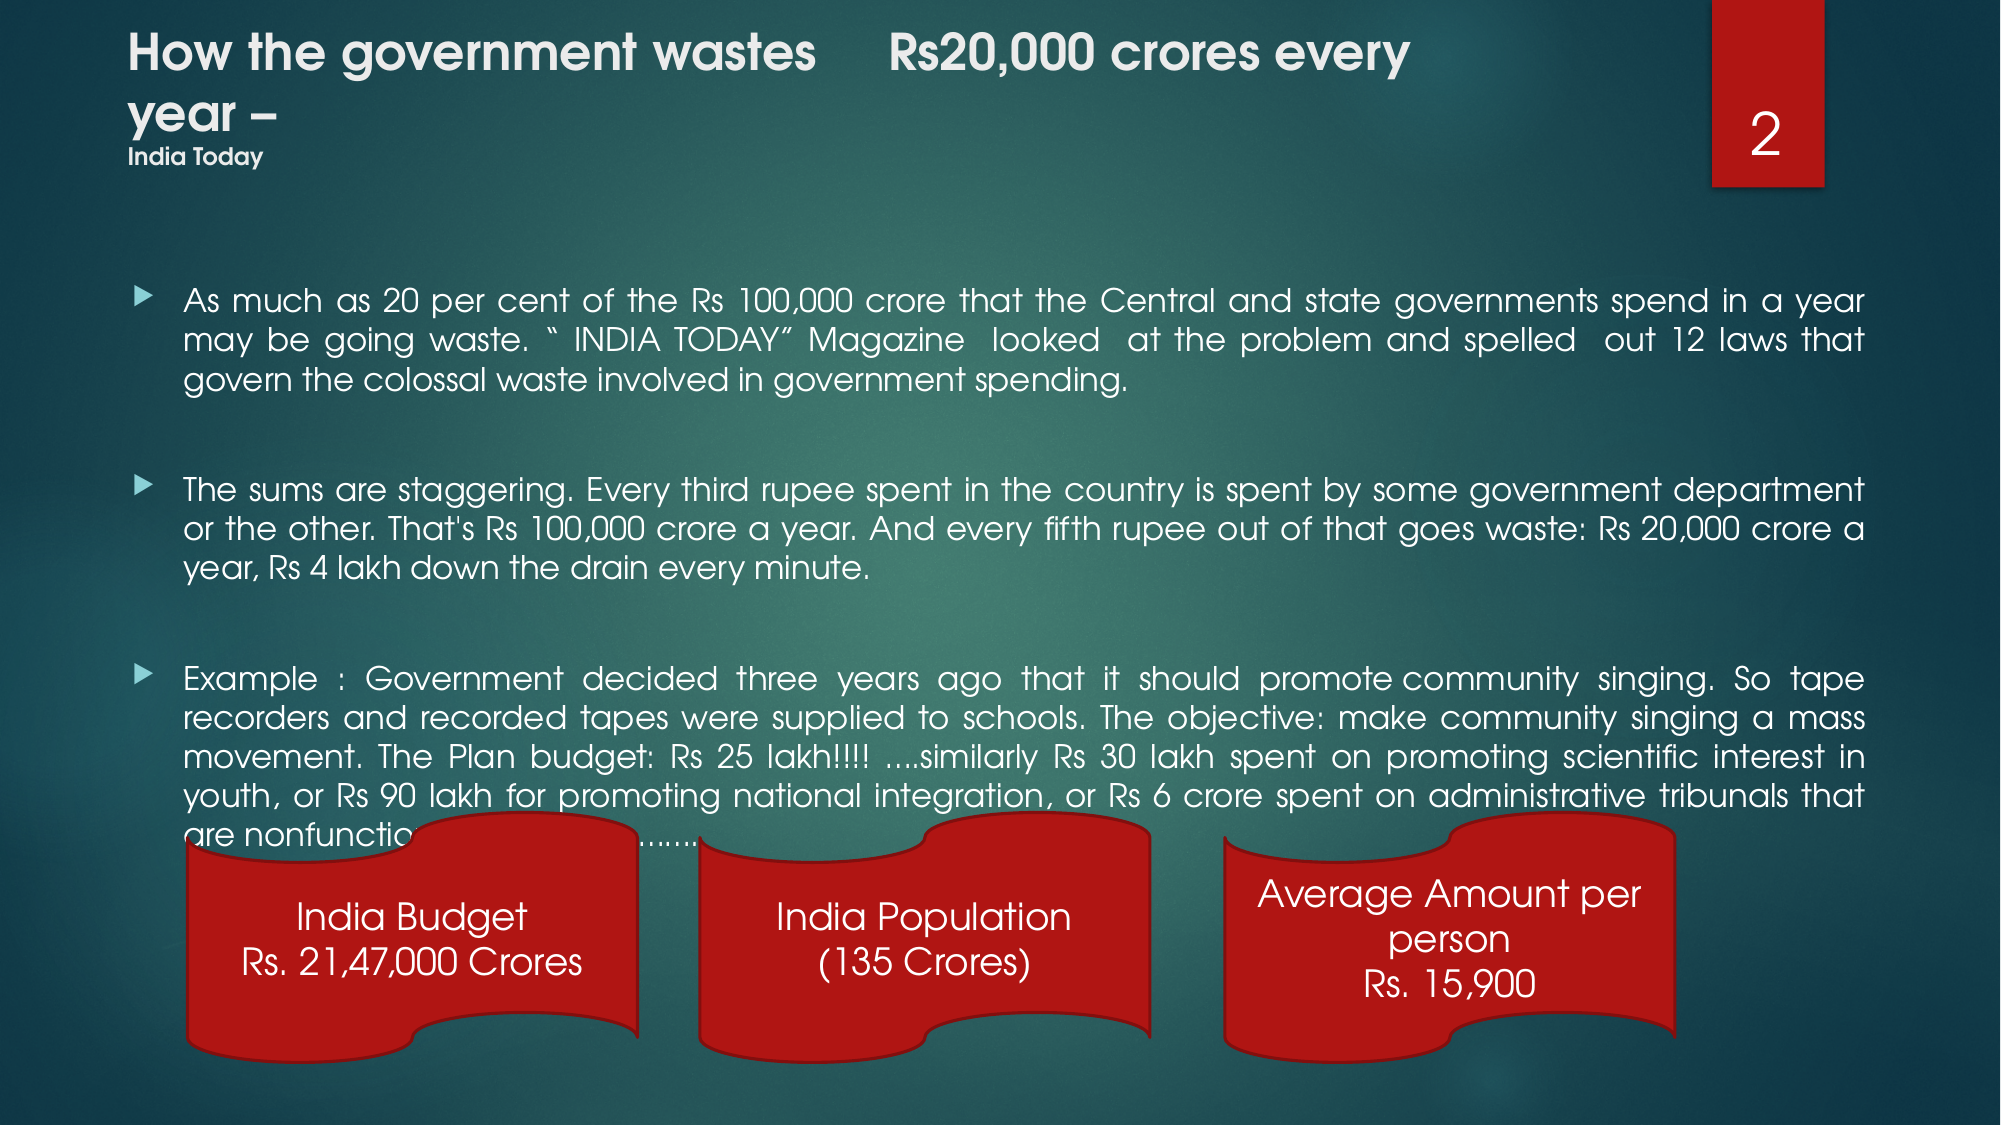

# How the government wastes     Rs20,000 crores every year – India Today
2
As much as 20 per cent of the Rs 100,000 crore that the Central and state governments spend in a year may be going waste. “ INDIA TODAY” Magazine  looked  at the problem and spelled  out 12 laws that govern the colossal waste involved in government spending.

The sums are staggering. Every third rupee spent in the country is spent by some government department or the other. That's Rs 100,000 crore a year. And every fifth rupee out of that goes waste: Rs 20,000 crore a year, Rs 4 lakh down the drain every minute.

Example : Government decided three years ago that it should promote community singing. So tape recorders and recorded tapes were supplied to schools. The objective: make community singing a mass movement. The Plan budget: Rs 25 lakh!!!! ….similarly Rs 30 lakh spent on promoting scientific interest in youth, or Rs 90 lakh for promoting national integration, or Rs 6 crore spent on administrative tribunals that are nonfunctional, and so on…….
India Budget
Rs. 21,47,000 Crores
India Population
(135 Crores)
Average Amount per person
Rs. 15,900